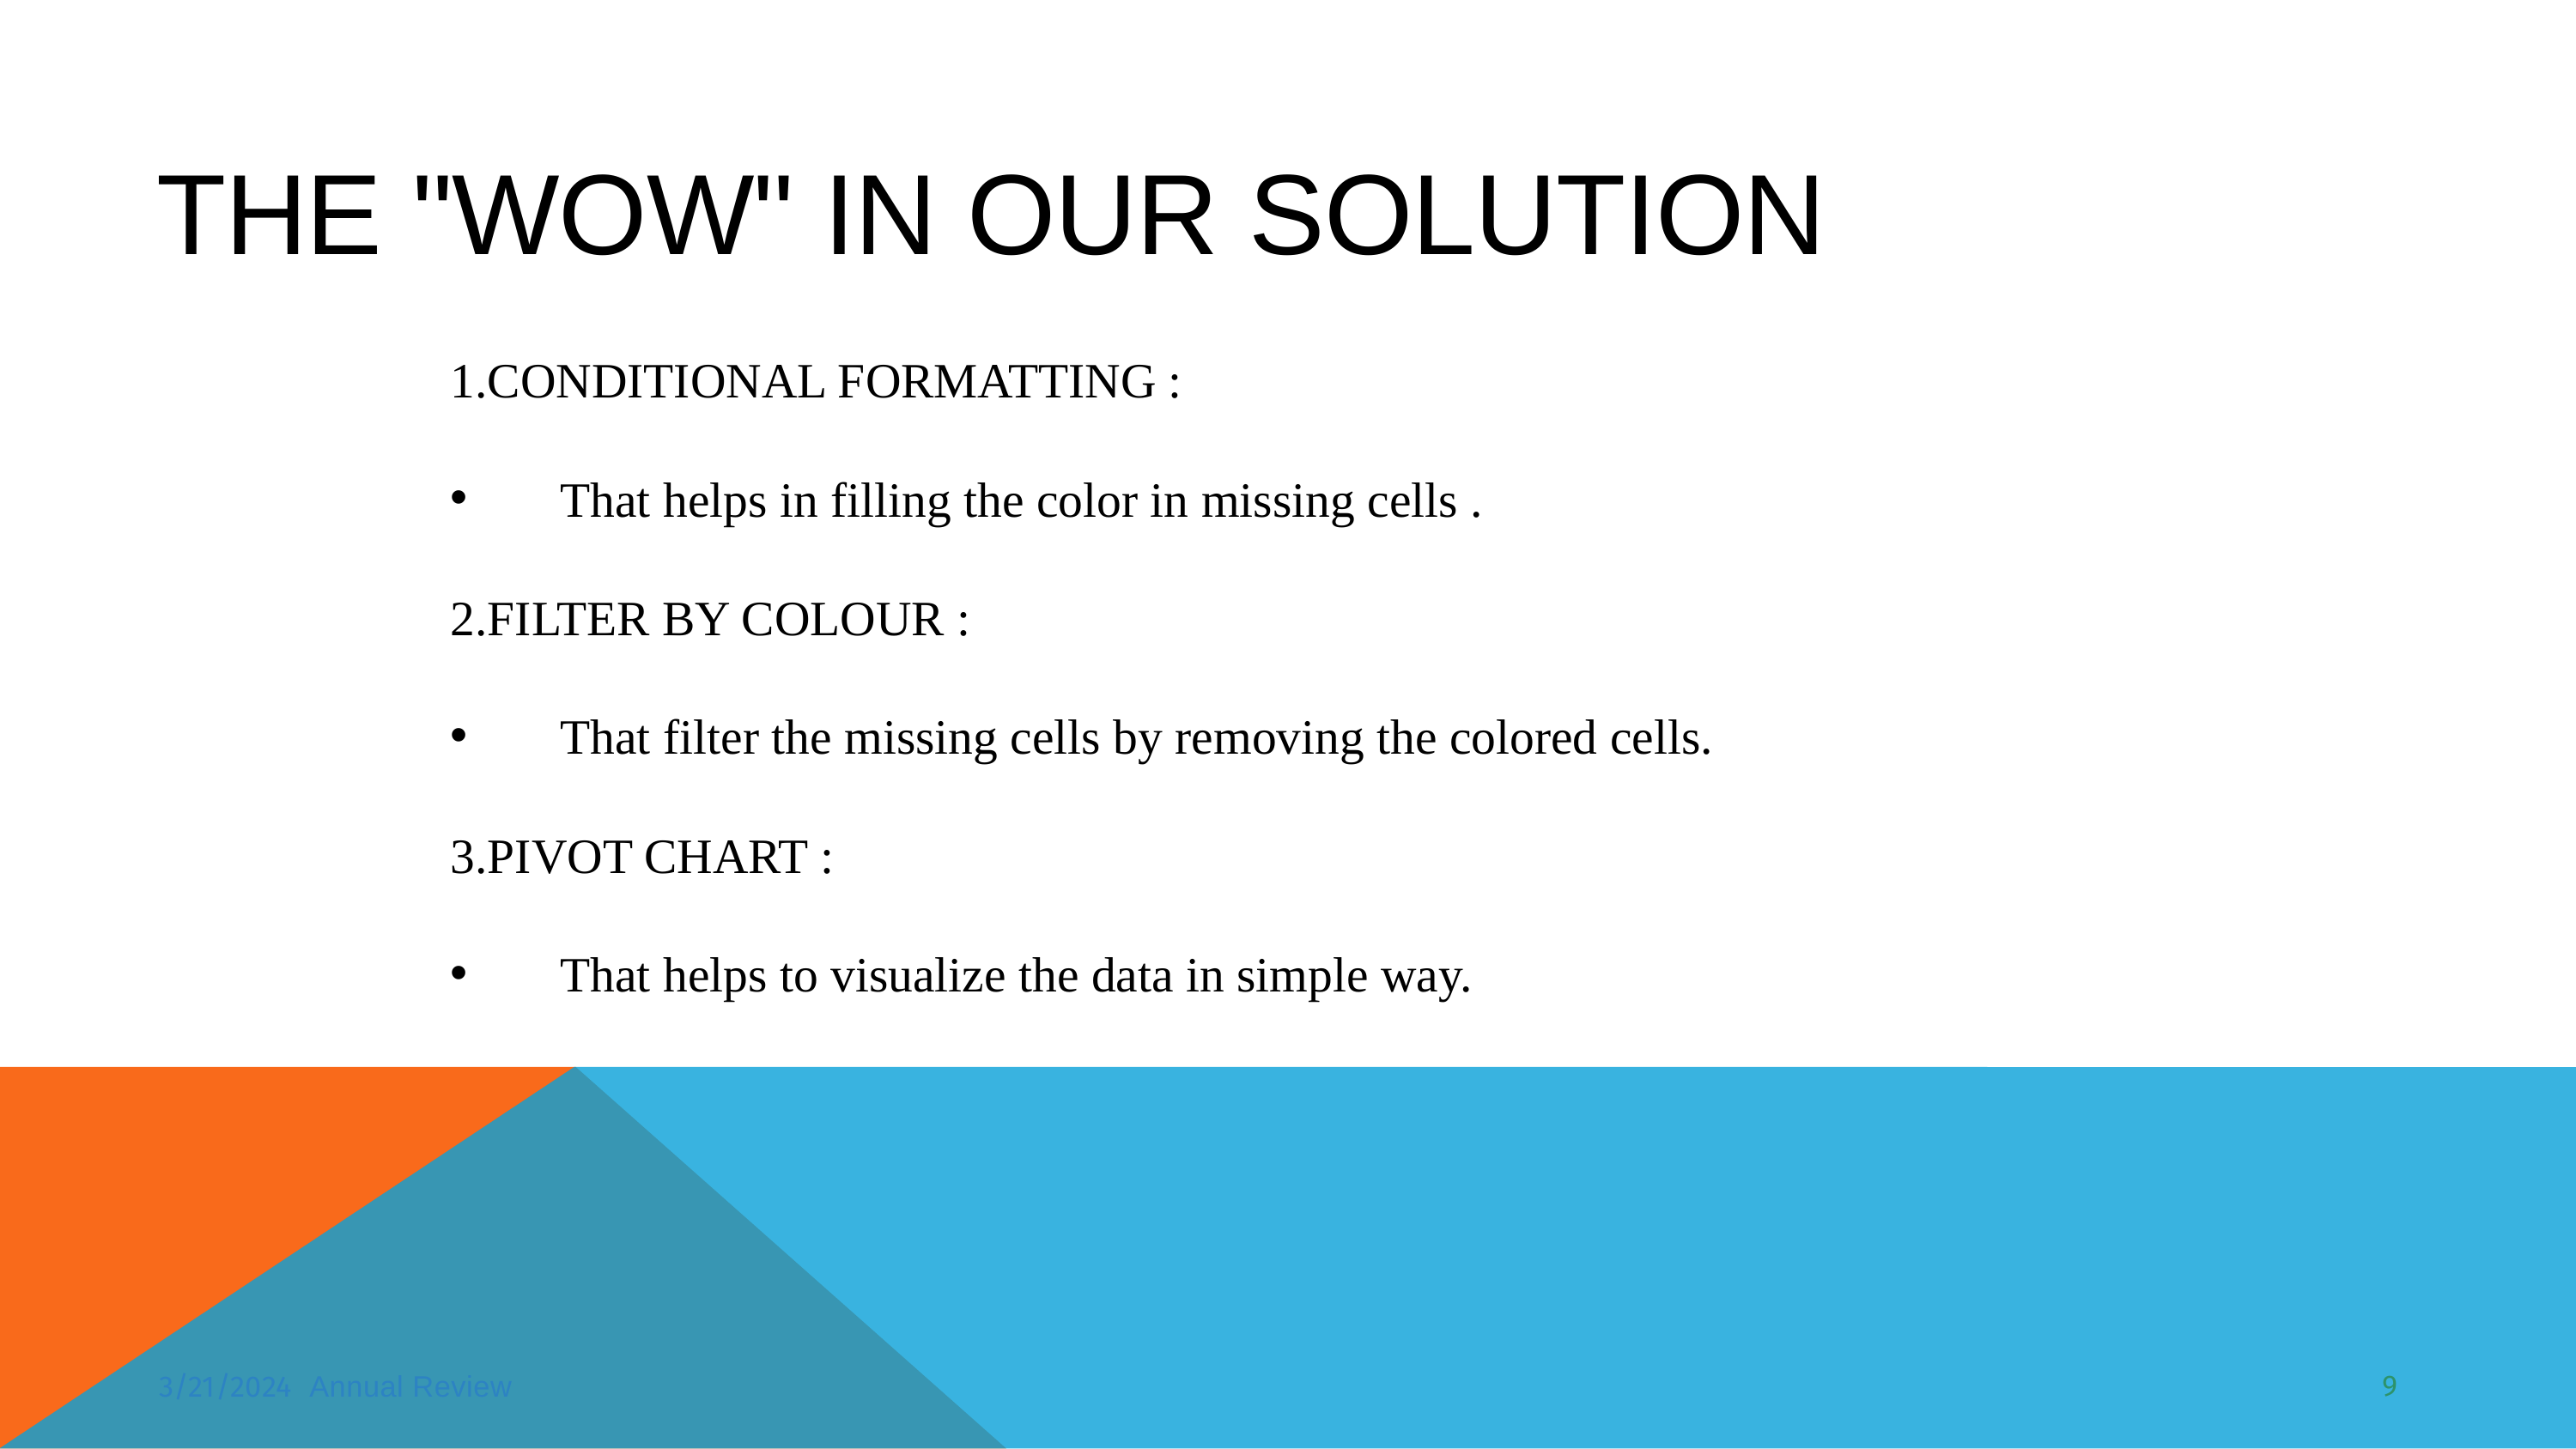

THE "WOW" IN OUR SOLUTION
CONDITIONAL FORMATTING :

      That helps in filling the color in missing cells .

2.FILTER BY COLOUR :

      That filter the missing cells by removing the colored cells.

3.PIVOT CHART :

      That helps to visualize the data in simple way.

9
3/21/2024  Annual Review